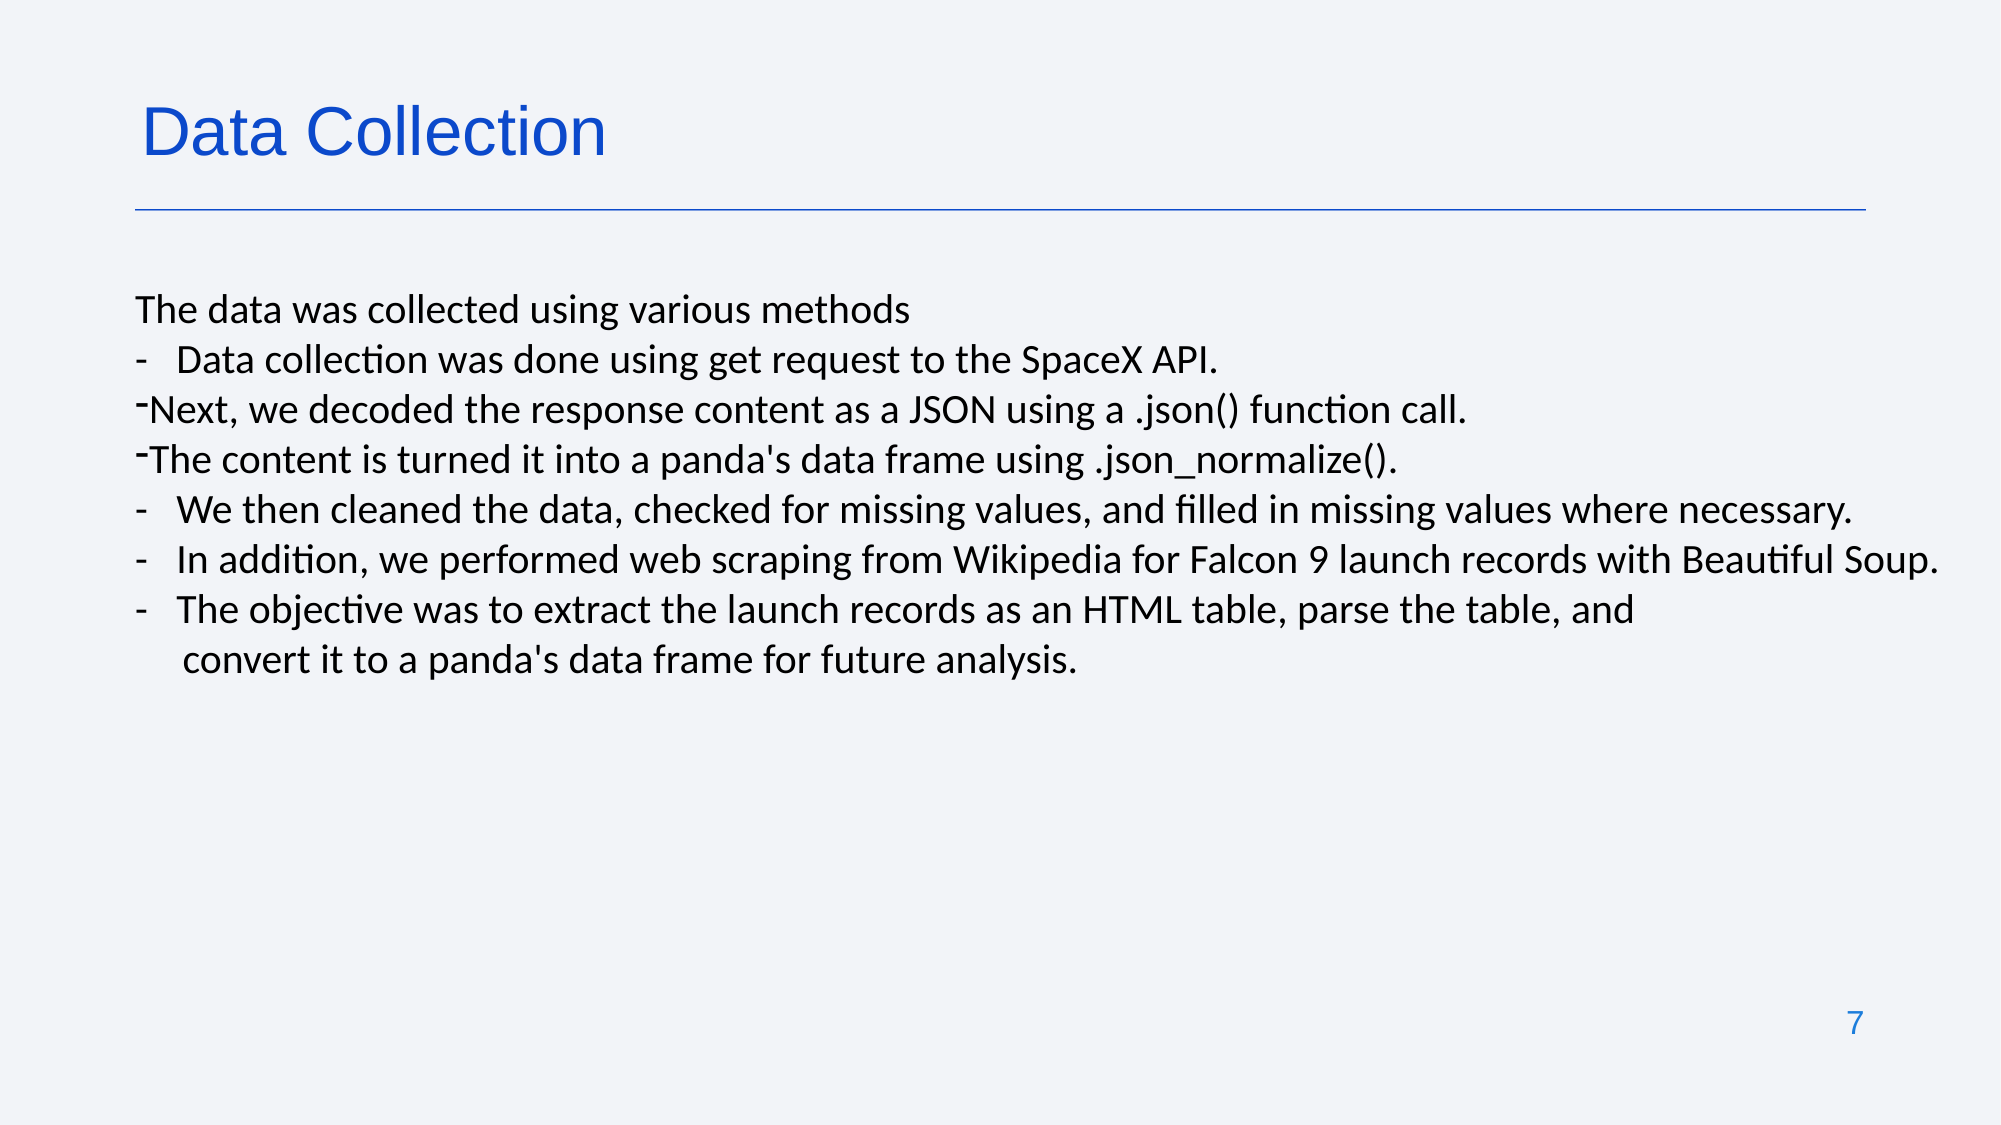

Data Collection
The data was collected using various methods
-   Data collection was done using get request to the SpaceX API.
Next, we decoded the response content as a JSON using a .json() function call.
The content is turned it into a panda's data frame using .json_normalize().
-   We then cleaned the data, checked for missing values, and filled in missing values where necessary.
-   In addition, we performed web scraping from Wikipedia for Falcon 9 launch records with Beautiful Soup.
-   The objective was to extract the launch records as an HTML table, parse the table, and
     convert it to a panda's data frame for future analysis.
7